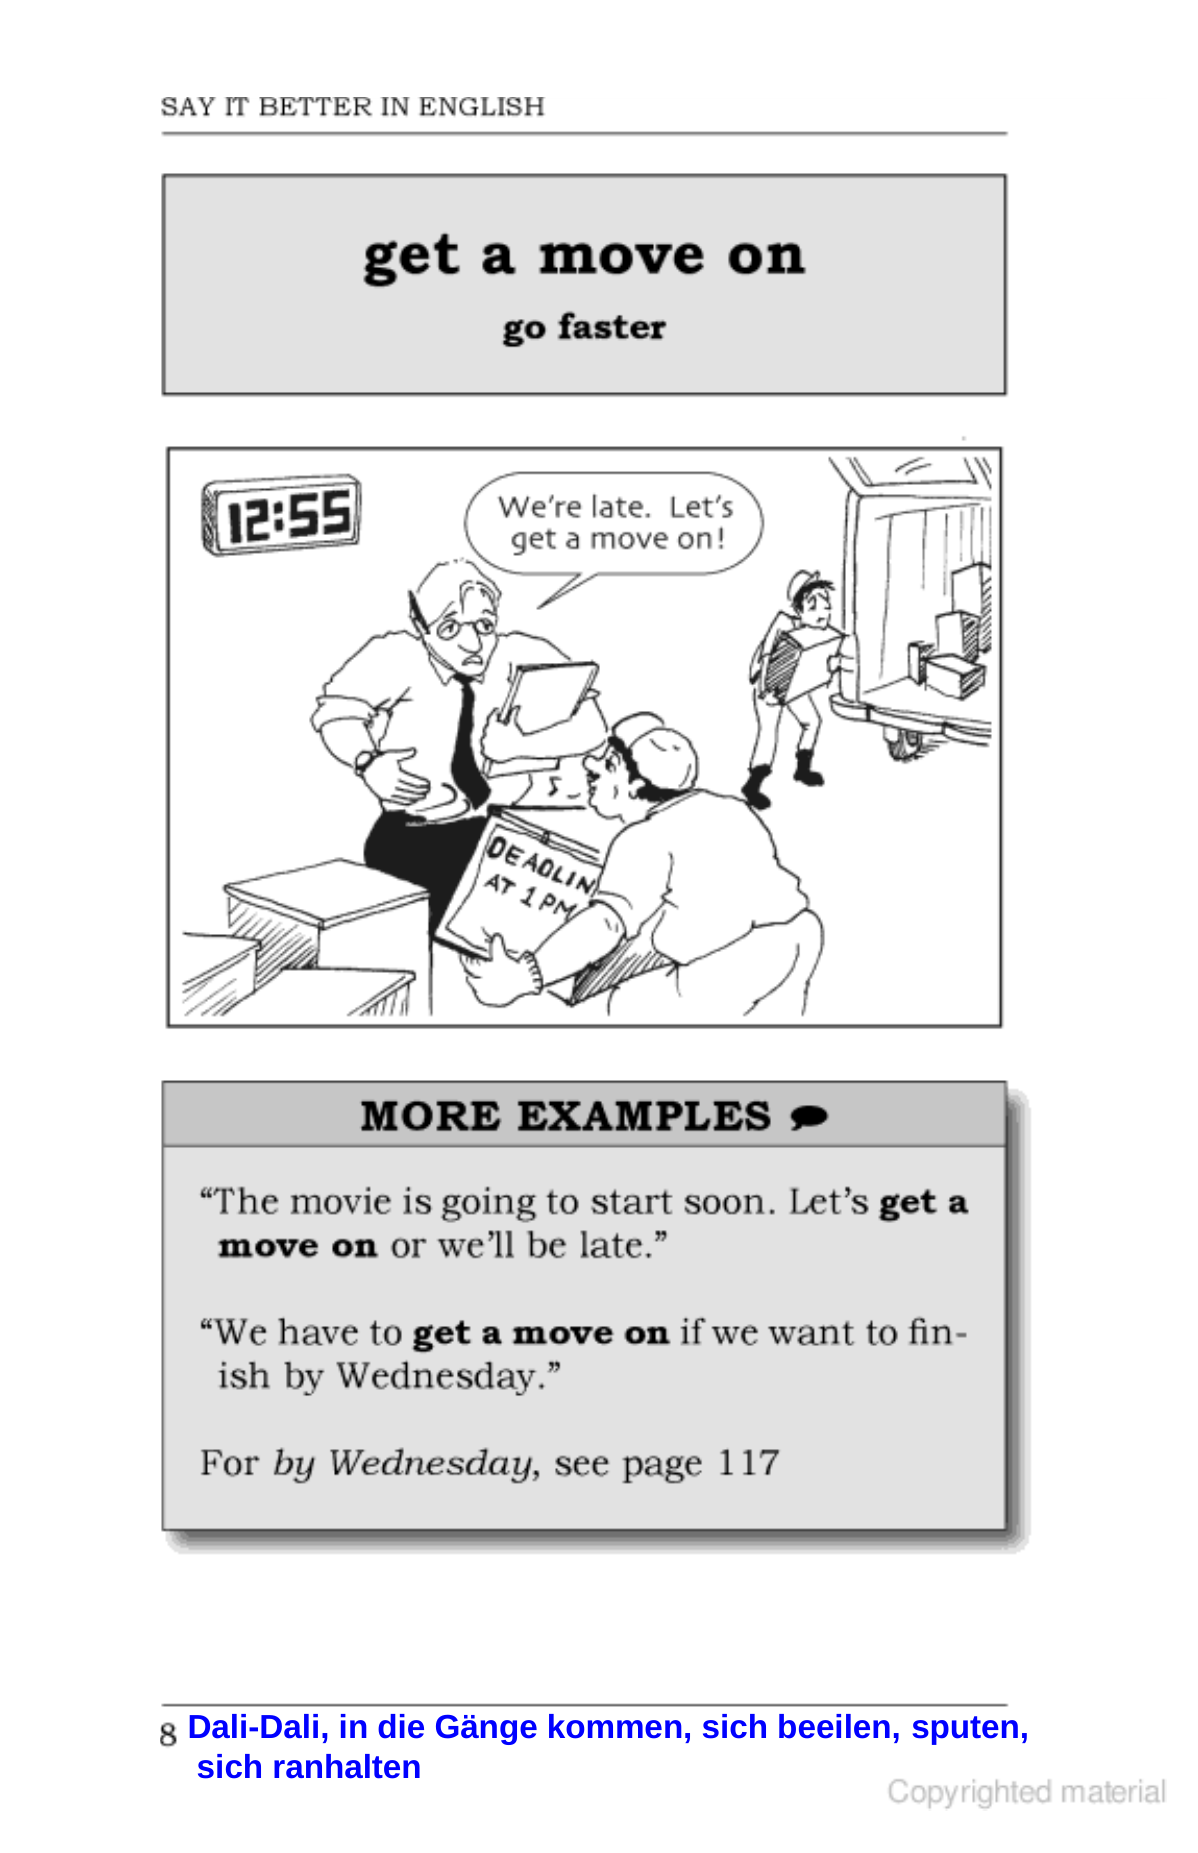

Dali-Dali, in die Gänge kommen, sich beeilen, sputen,  sich ranhalten